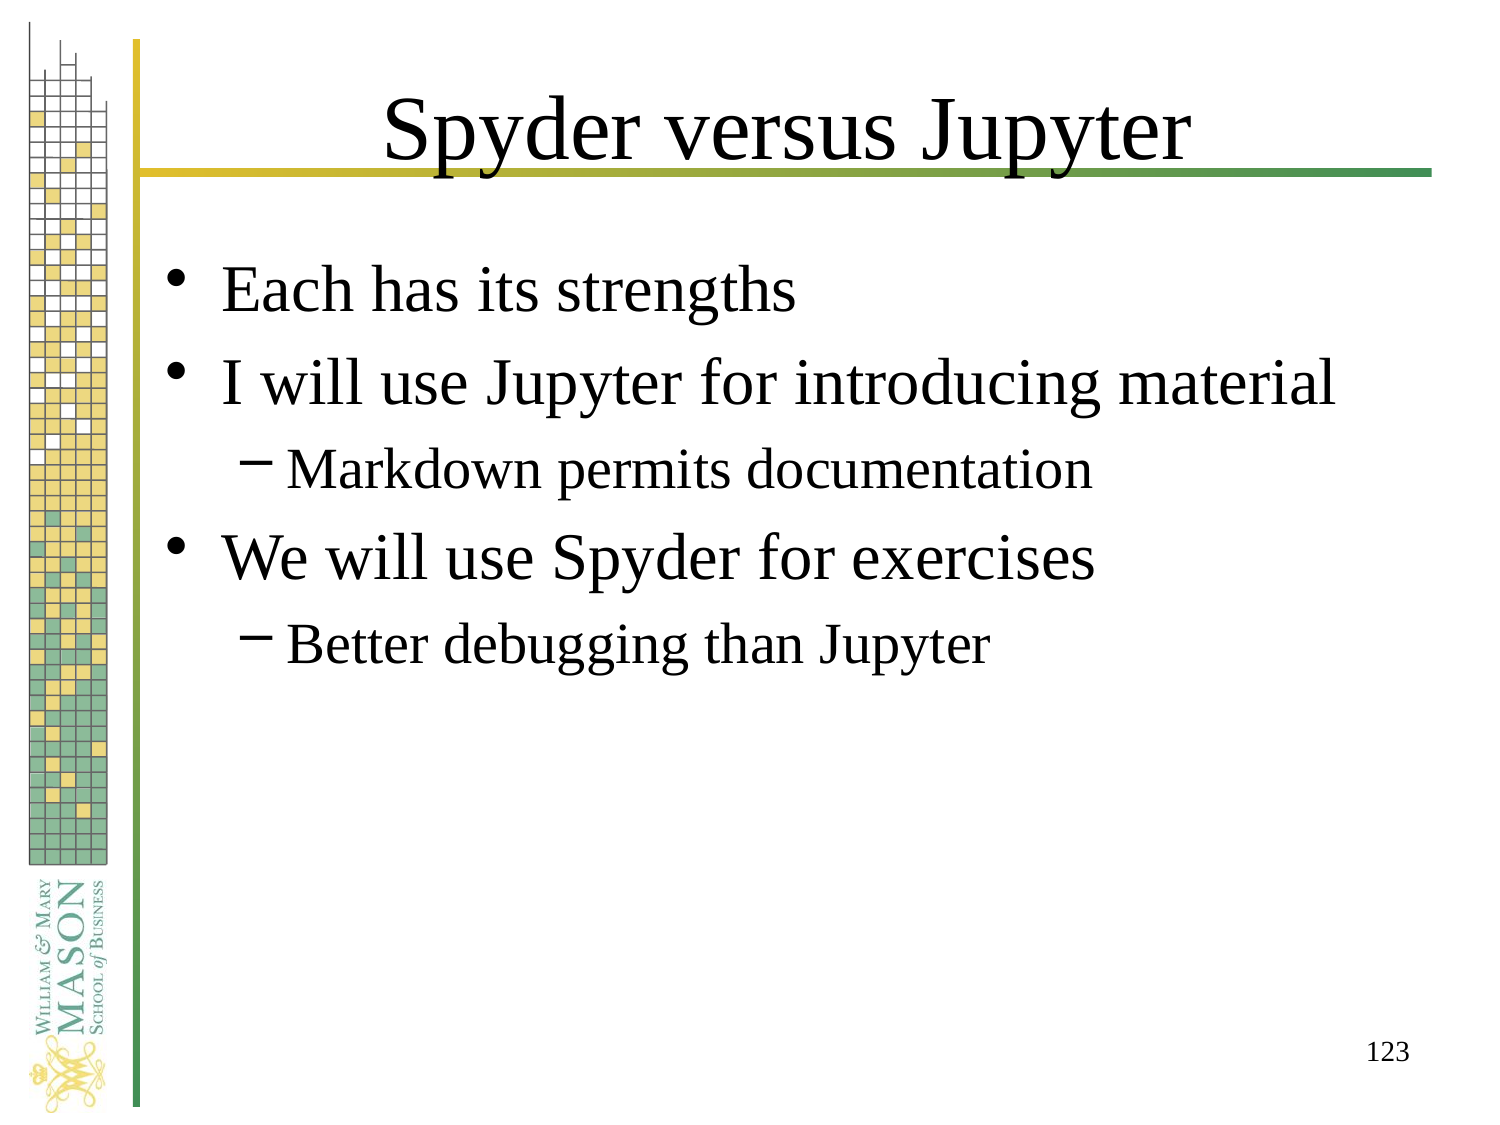

# Spyder versus Jupyter
Each has its strengths
I will use Jupyter for introducing material
Markdown permits documentation
We will use Spyder for exercises
Better debugging than Jupyter
123